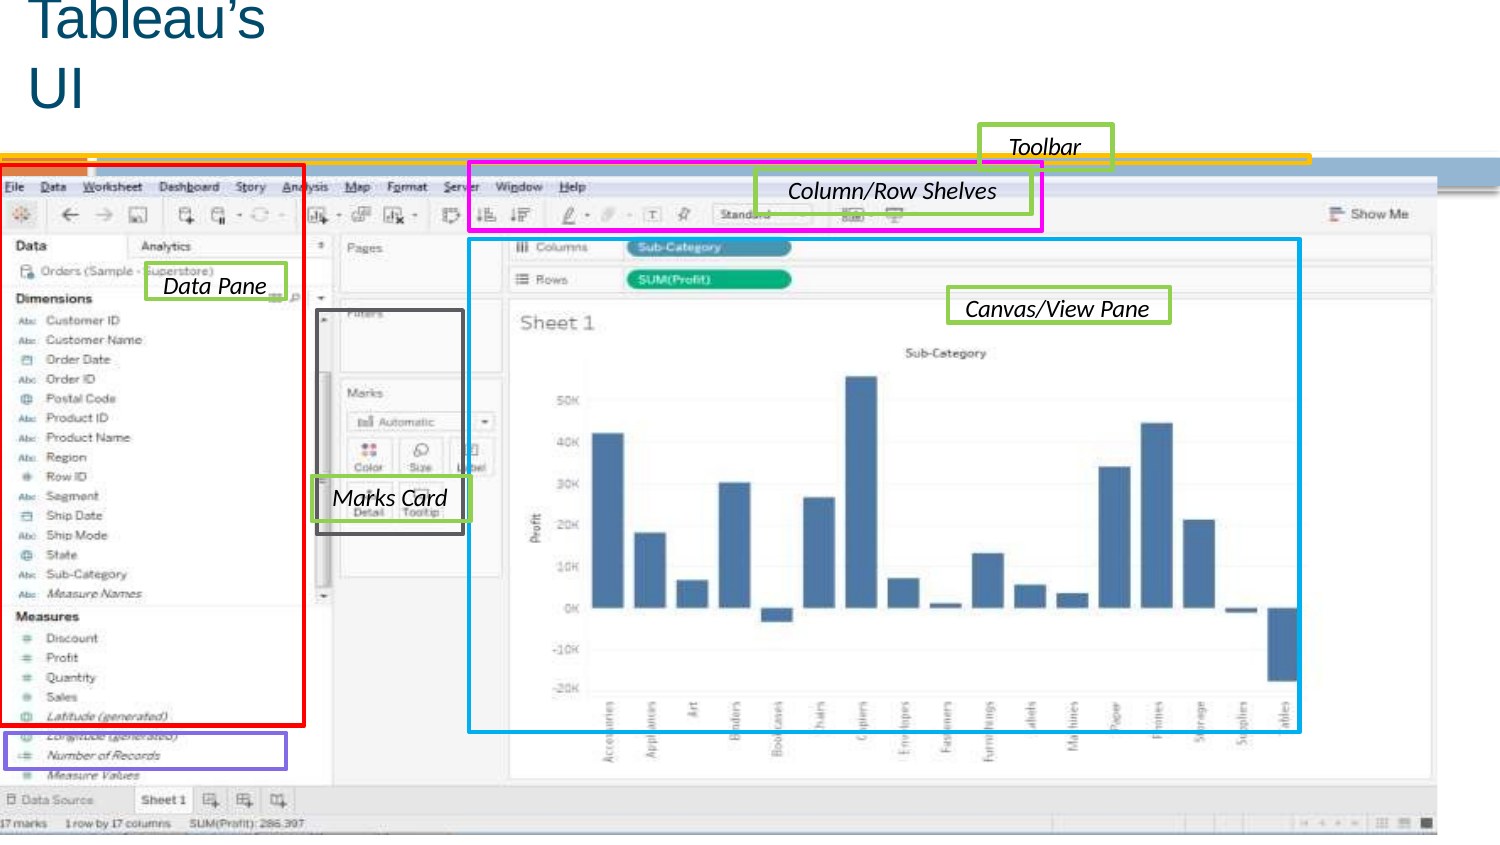

# Tableau’s UI
Toolbar
Column/Row Shelves

Data Pane
Canvas/View Pane

Marks Card